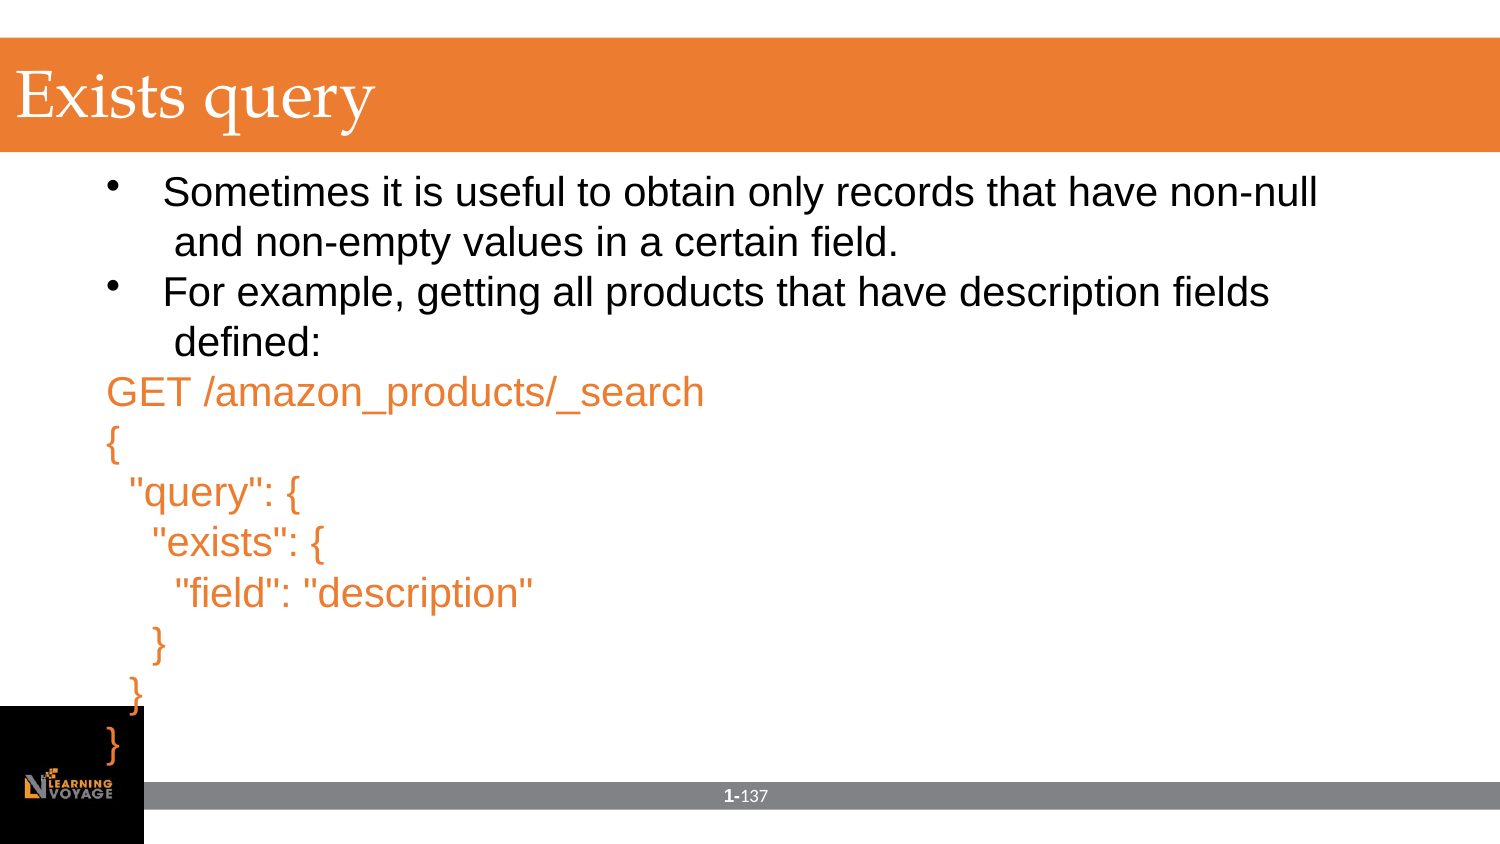

# Exists query
Sometimes it is useful to obtain only records that have non-null  and non-empty values in a certain field.
For example, getting all products that have description fields  defined:
GET /amazon_products/_search
{
"query": {
"exists": {
"field": "description"
}
}
}
1-137